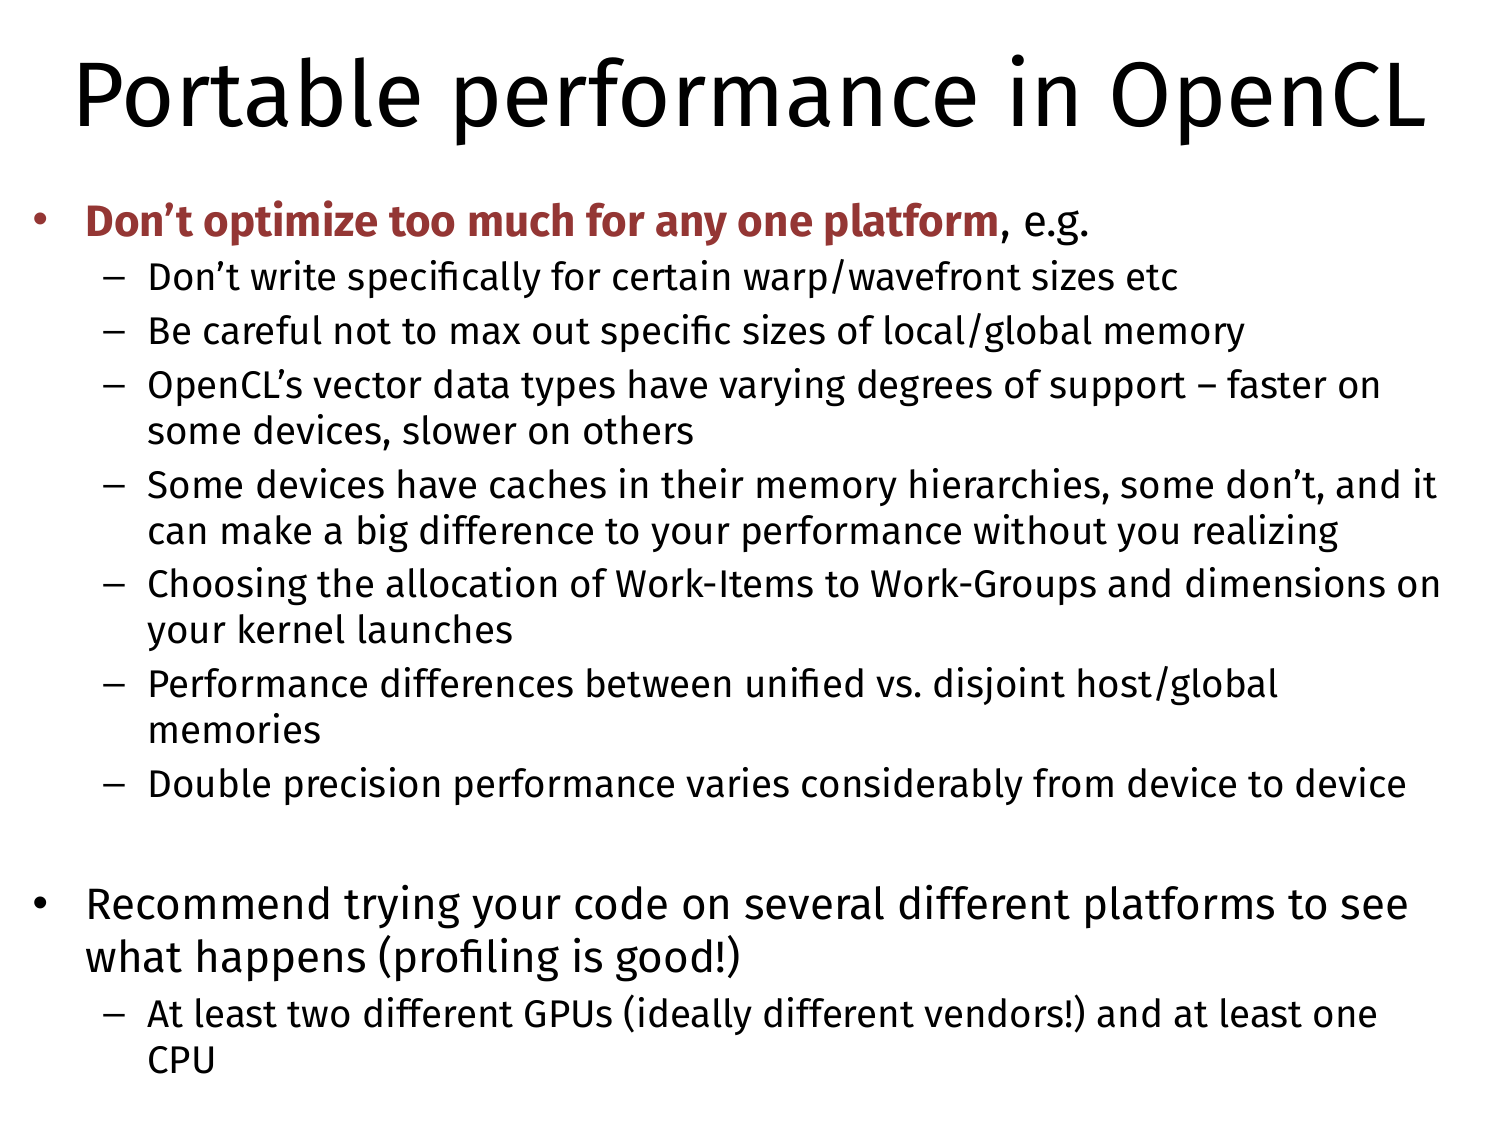

# Portable performance in OpenCL
Don’t optimize too much for any one platform, e.g.
Don’t write specifically for certain warp/wavefront sizes etc
Be careful not to max out specific sizes of local/global memory
OpenCL’s vector data types have varying degrees of support – faster on some devices, slower on others
Some devices have caches in their memory hierarchies, some don’t, and it can make a big difference to your performance without you realizing
Choosing the allocation of Work-Items to Work-Groups and dimensions on your kernel launches
Performance differences between unified vs. disjoint host/global memories
Double precision performance varies considerably from device to device

Recommend trying your code on several different platforms to see what happens (profiling is good!)
At least two different GPUs (ideally different vendors!) and at least one CPU